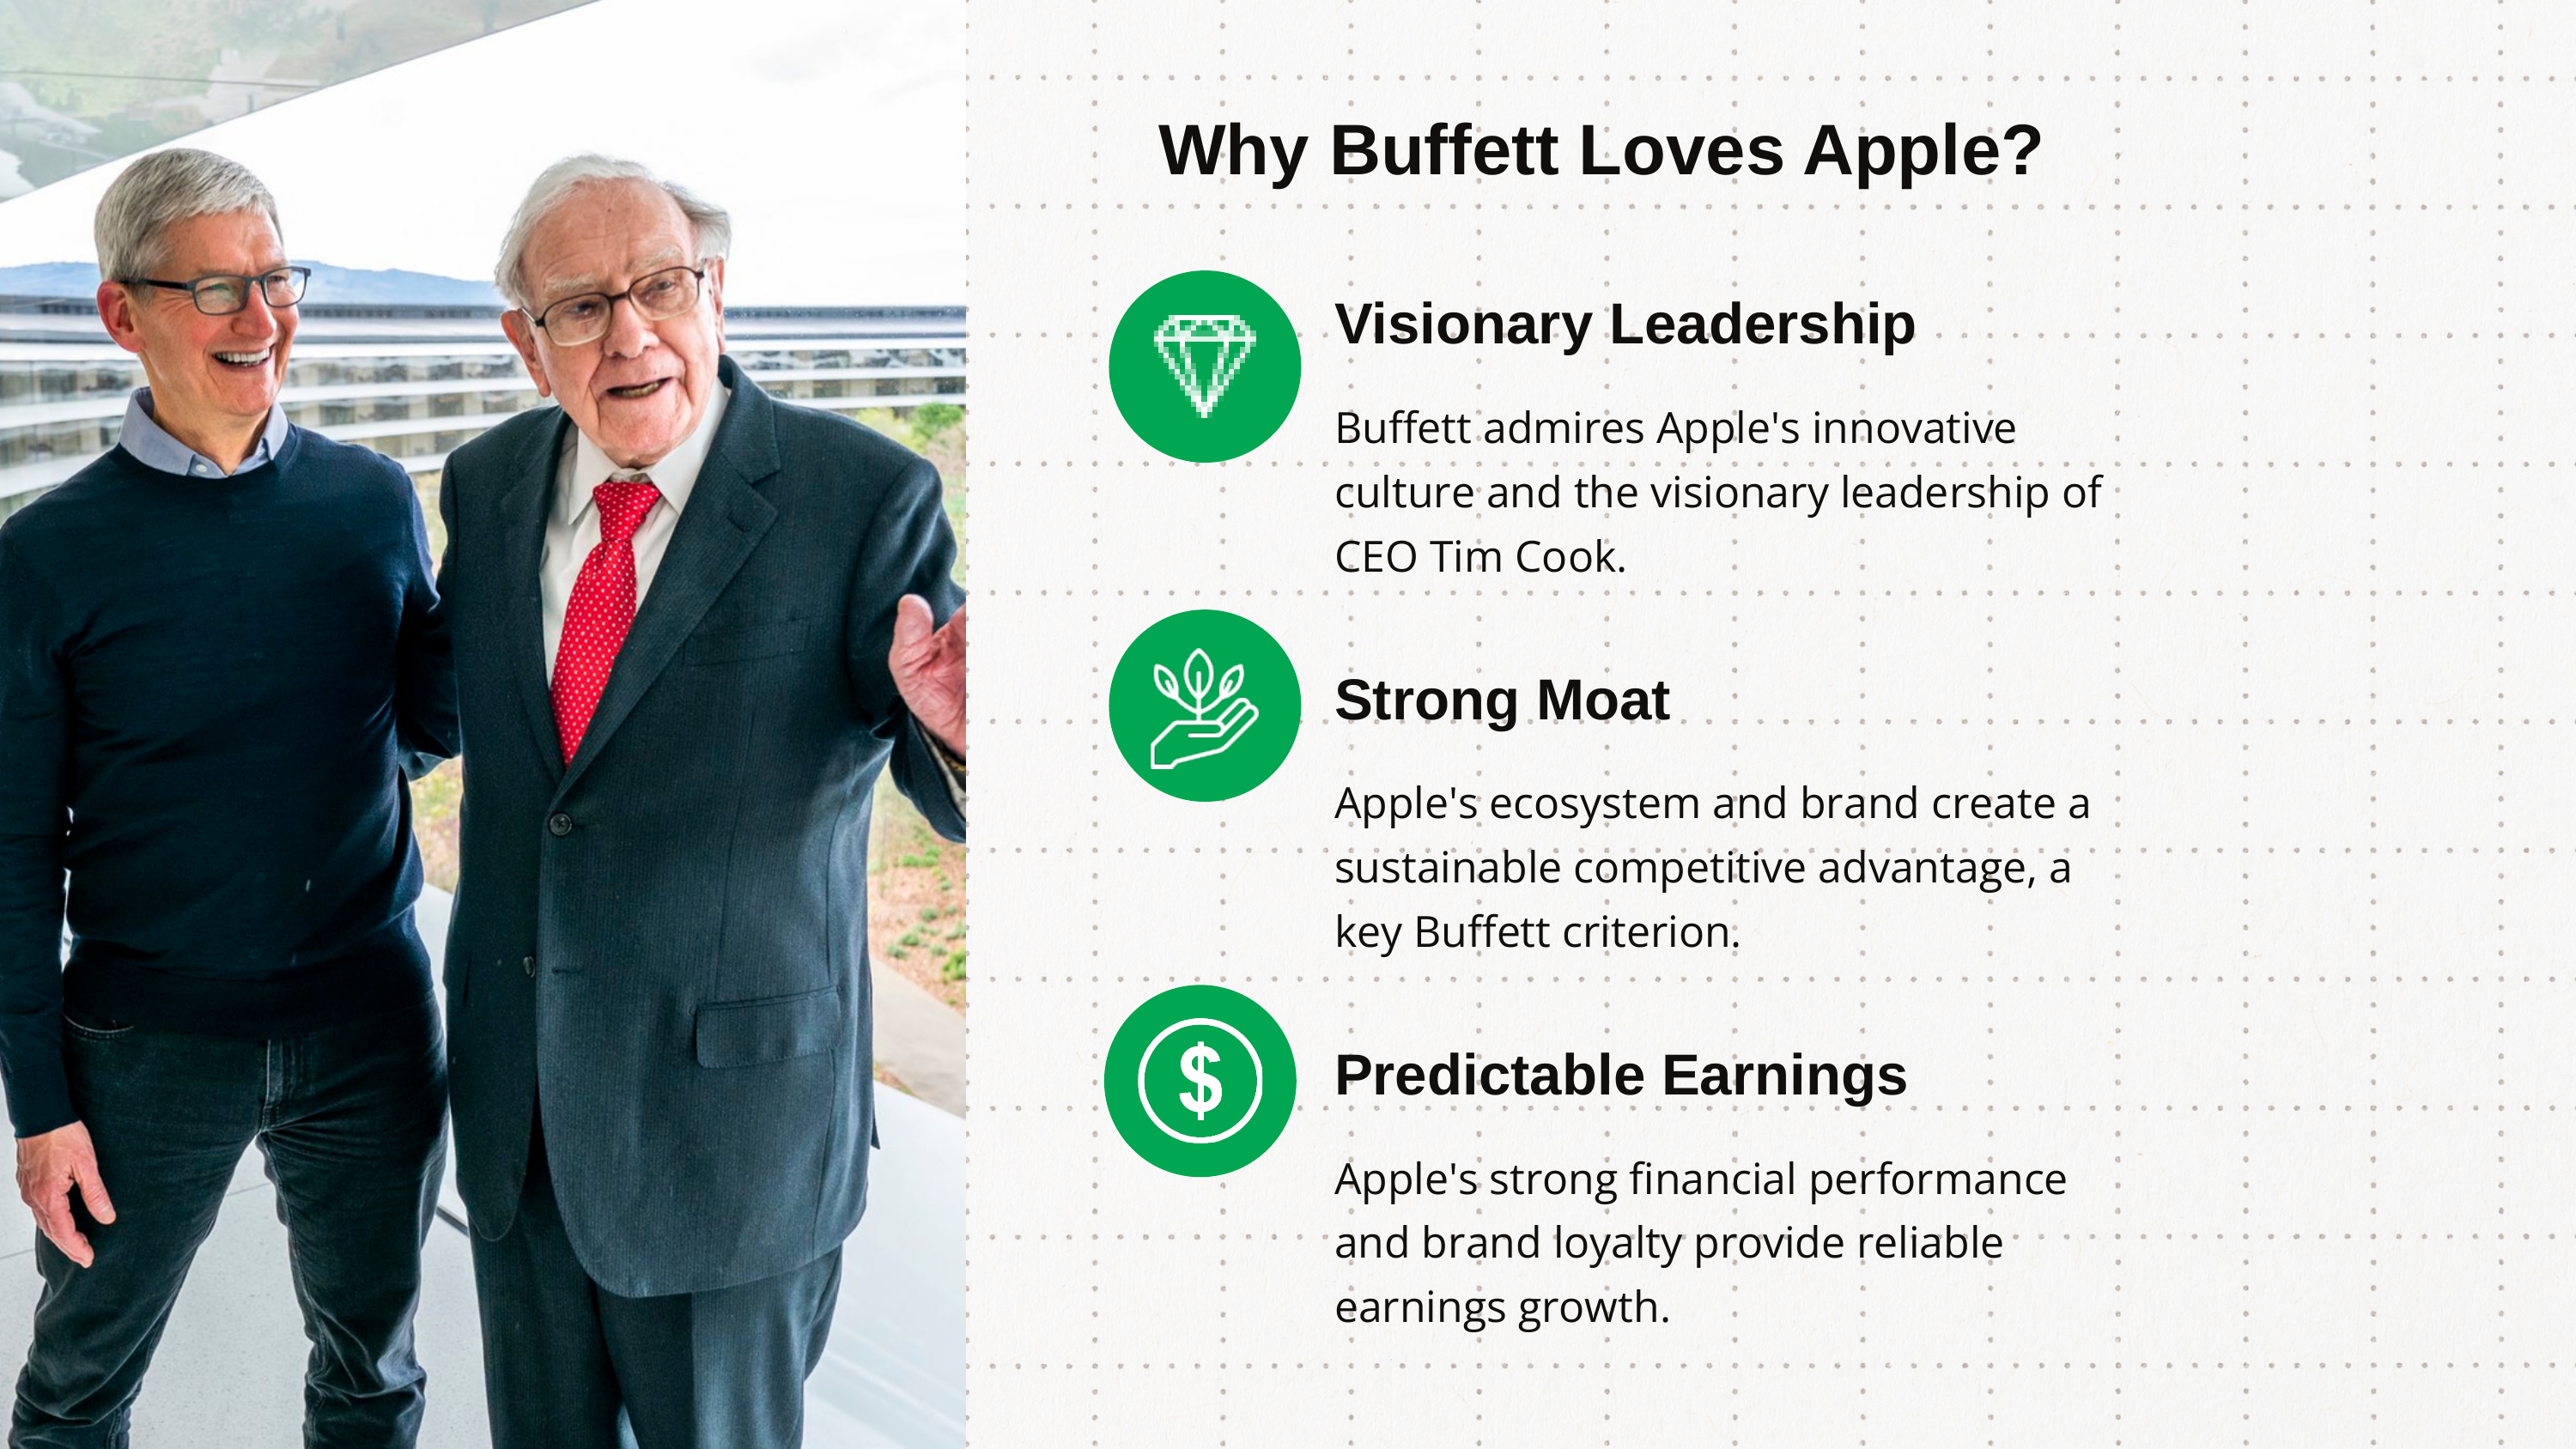

Why Buffett Loves Apple?

Visionary Leadership

Buffett admires Apple's innovative culture and the visionary leadership of CEO Tim Cook.

Strong Moat
Apple's ecosystem and brand create a sustainable competitive advantage, a key Buffett criterion.

Predictable Earnings
Apple's strong financial performance and brand loyalty provide reliable earnings growth.